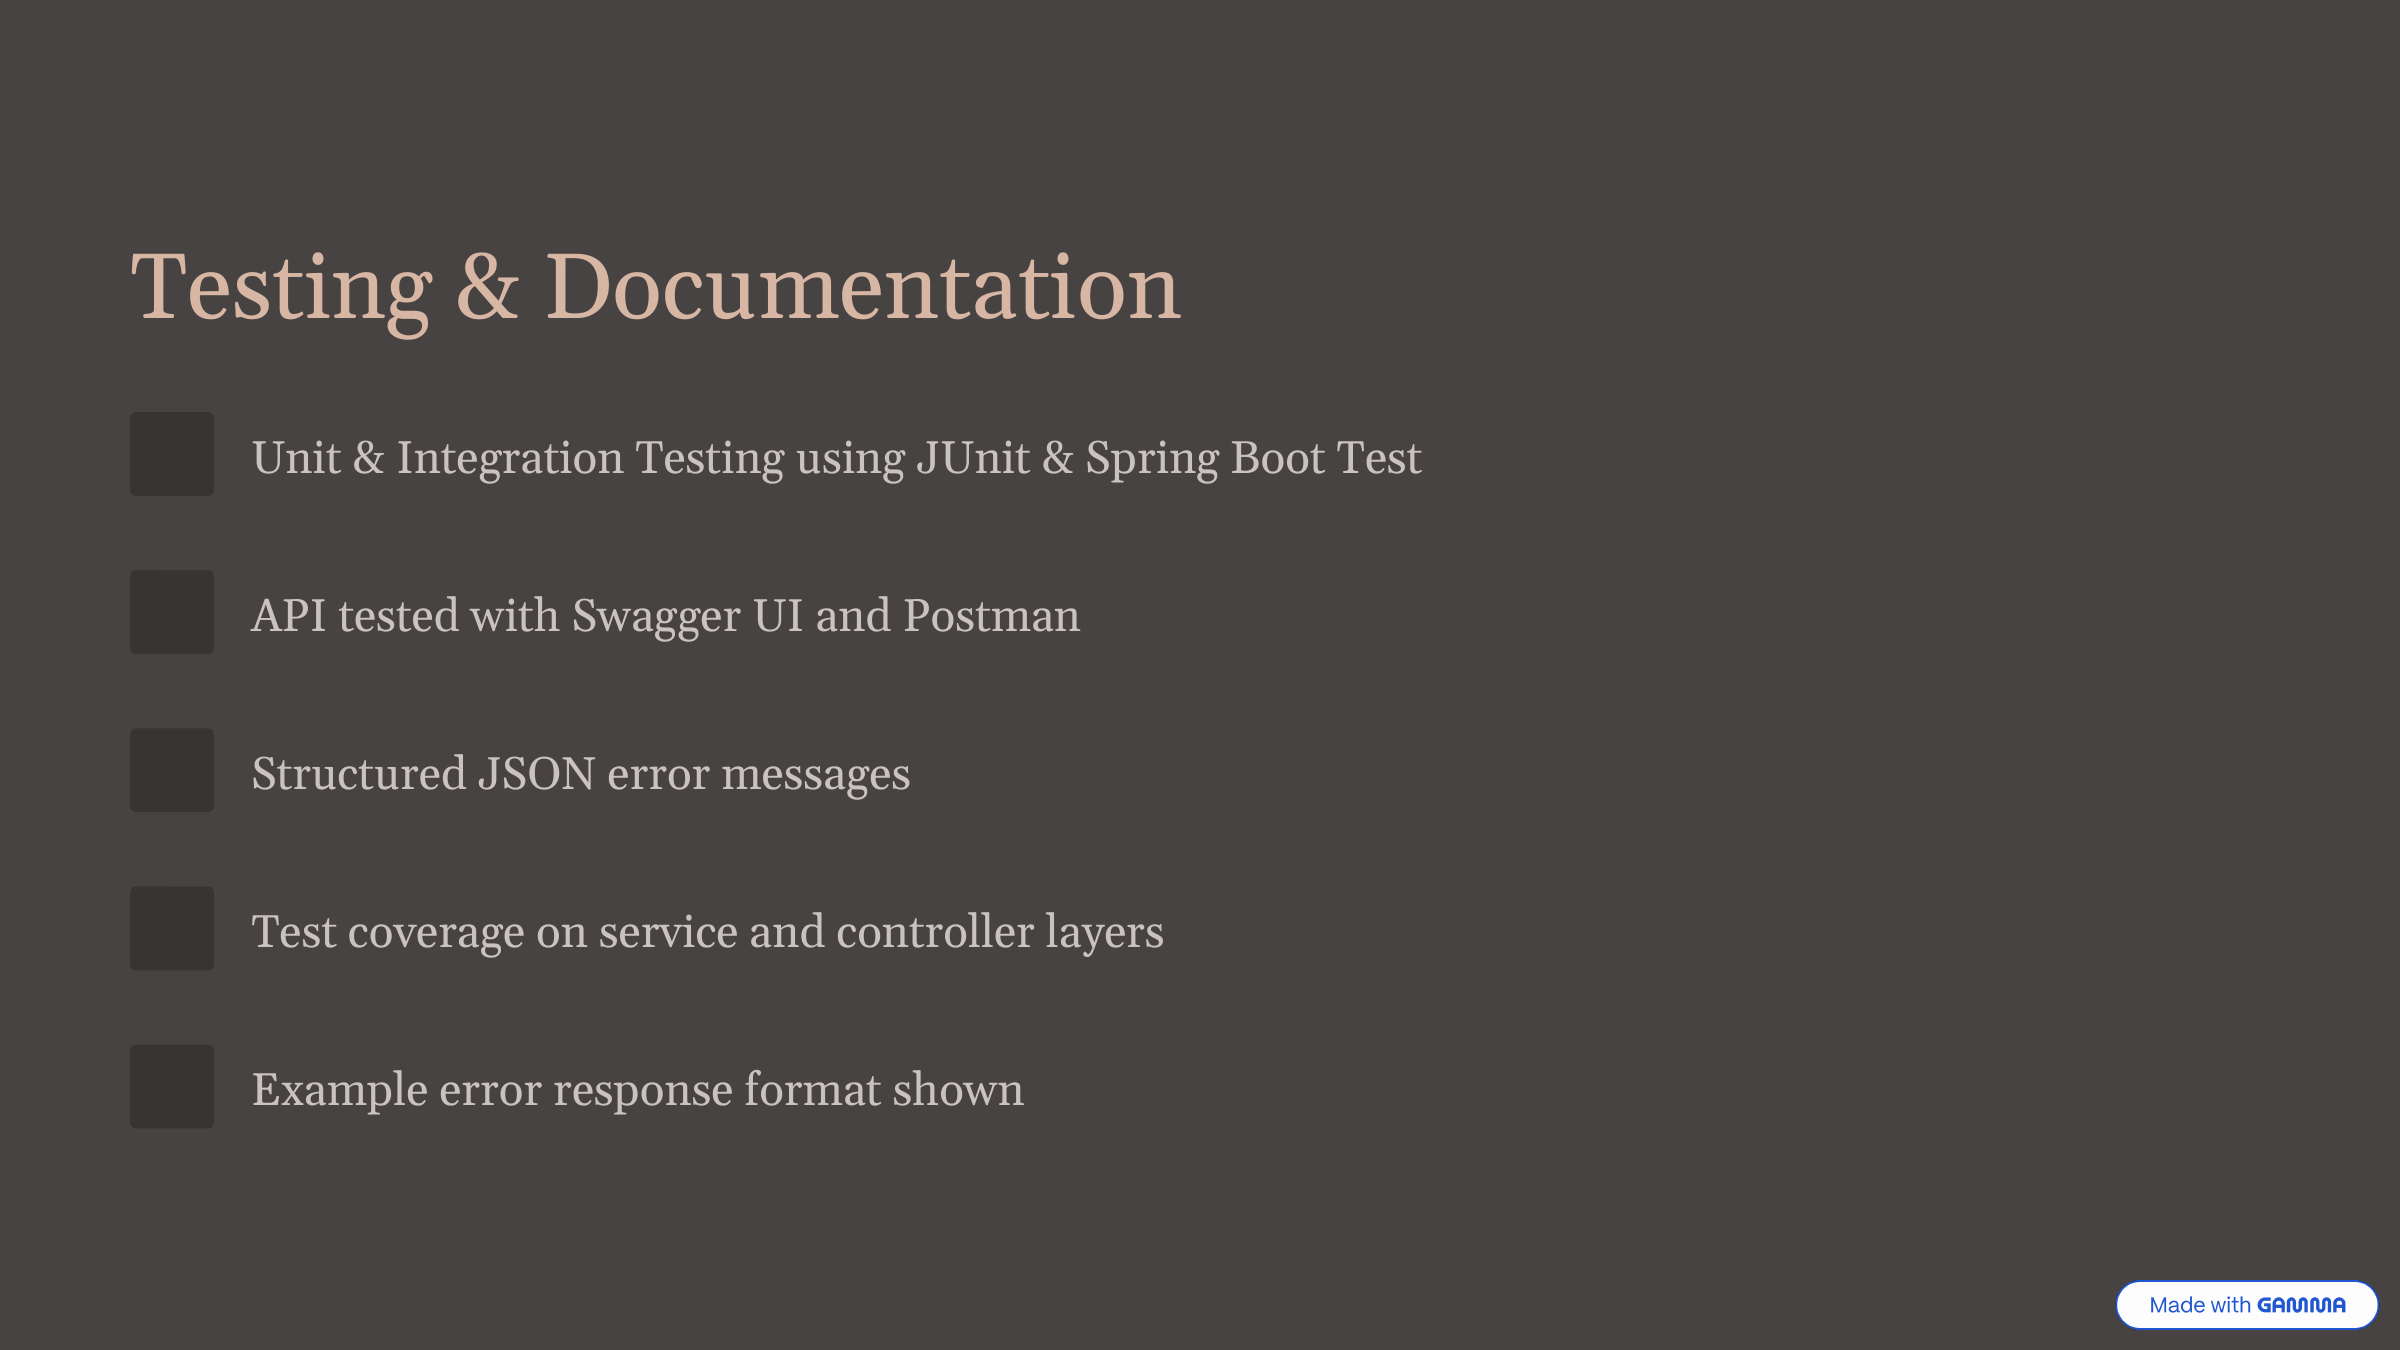

Testing & Documentation

Unit & Integration Testing using JUnit & Spring Boot Test

API tested with Swagger UI and Postman

Structured JSON error messages

Test coverage on service and controller layers

Example error response format shown